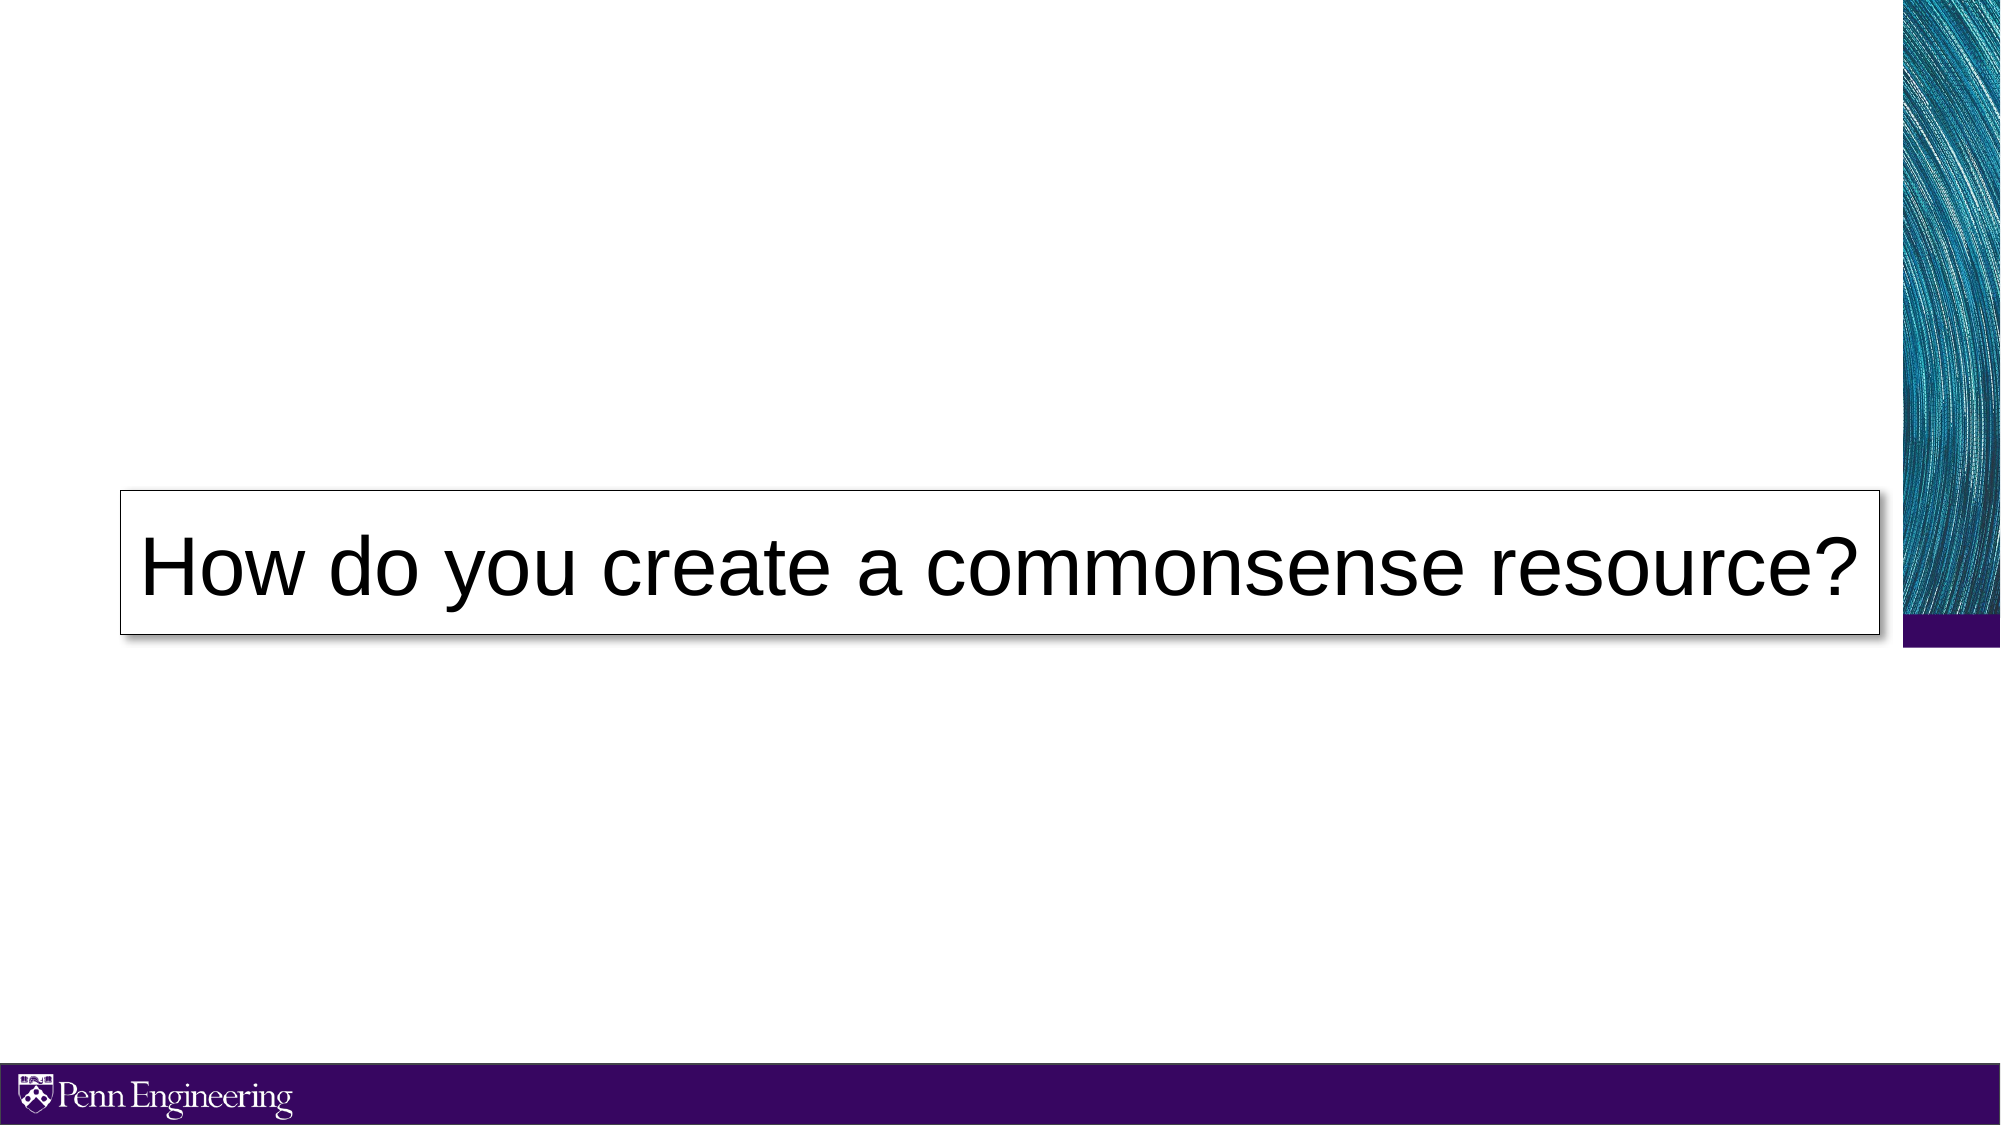

How do you create a commonsense resource?